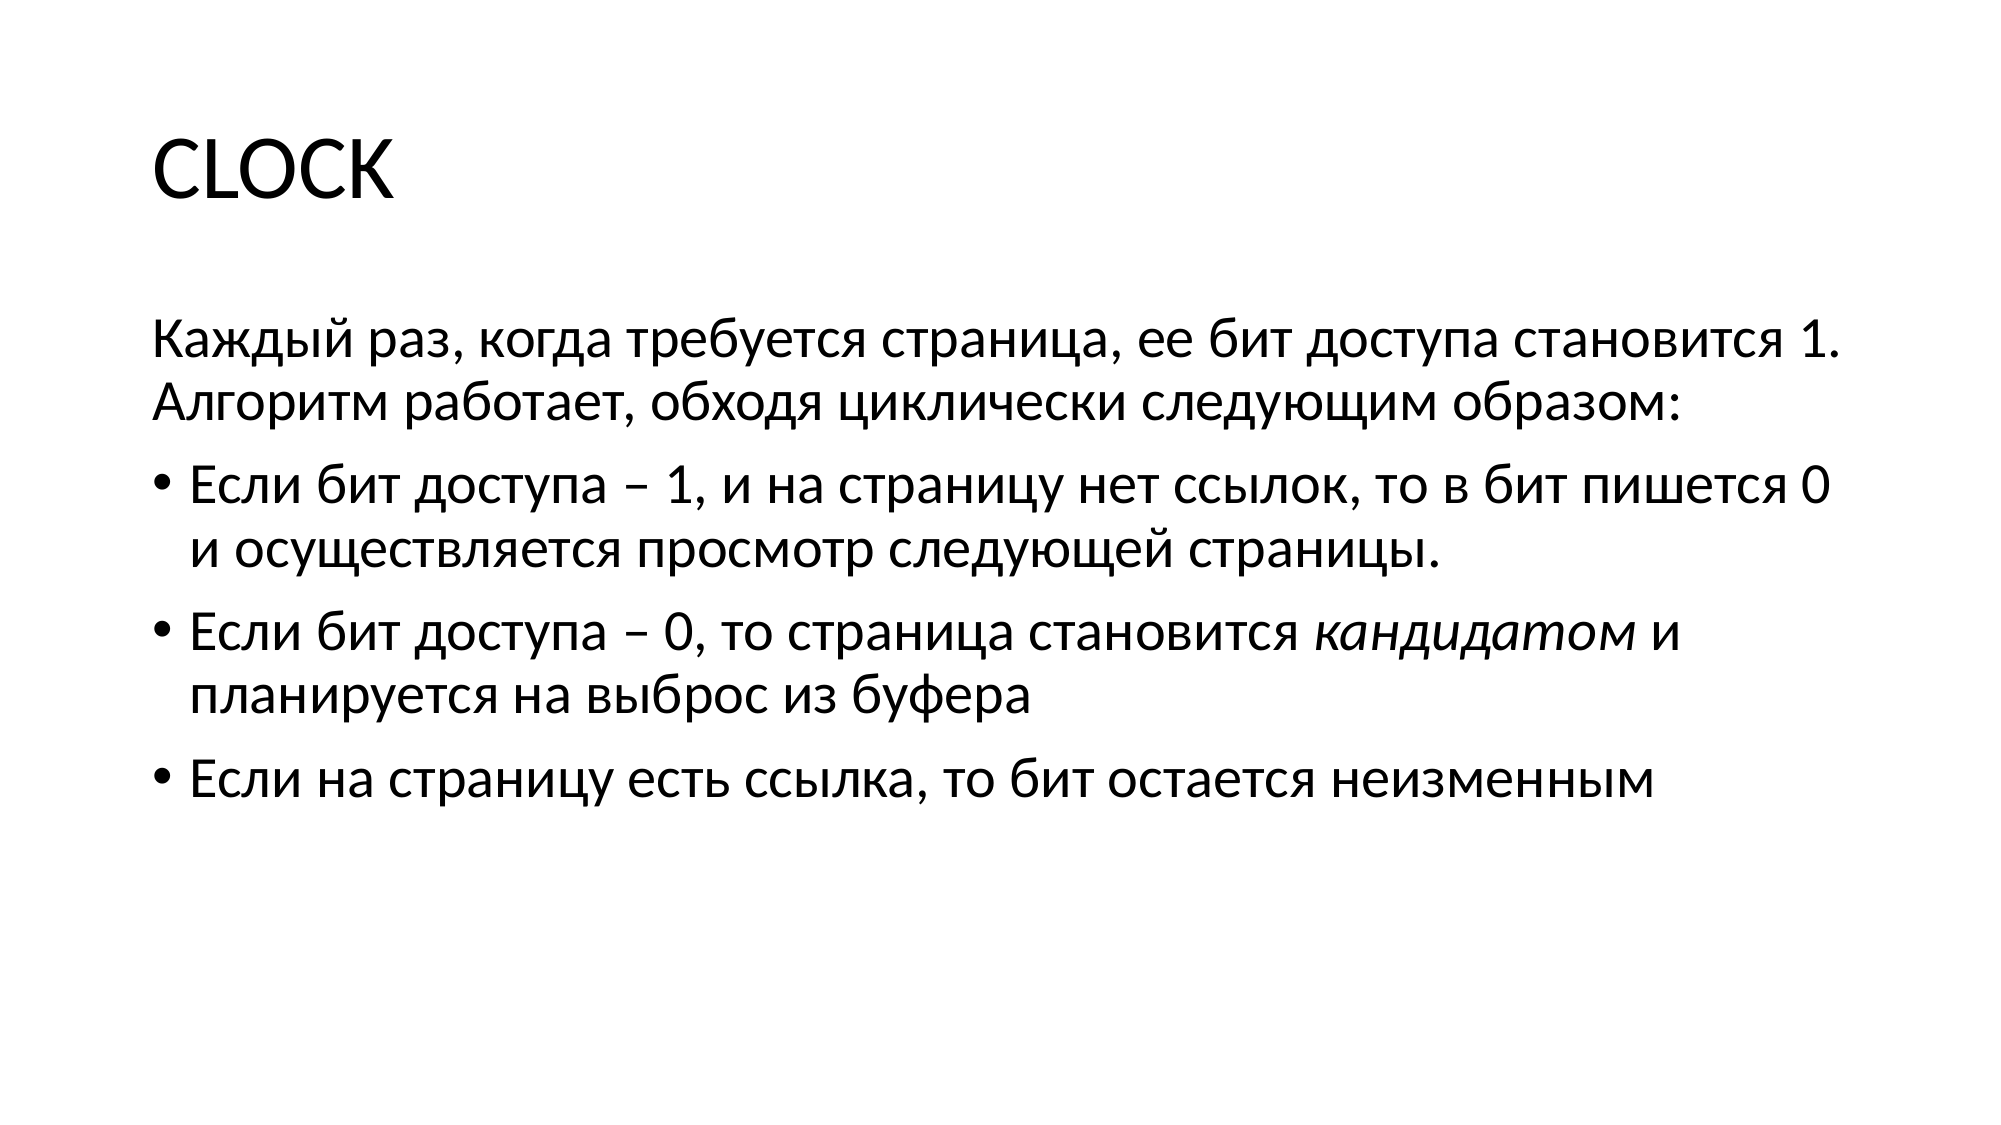

# CLOCK
Каждый раз, когда требуется страница, ее бит доступа становится 1. Алгоритм работает, обходя циклически следующим образом:
Если бит доступа – 1, и на страницу нет ссылок, то в бит пишется 0 и осуществляется просмотр следующей страницы.
Если бит доступа – 0, то страница становится кандидатом и планируется на выброс из буфера
Если на страницу есть ссылка, то бит остается неизменным